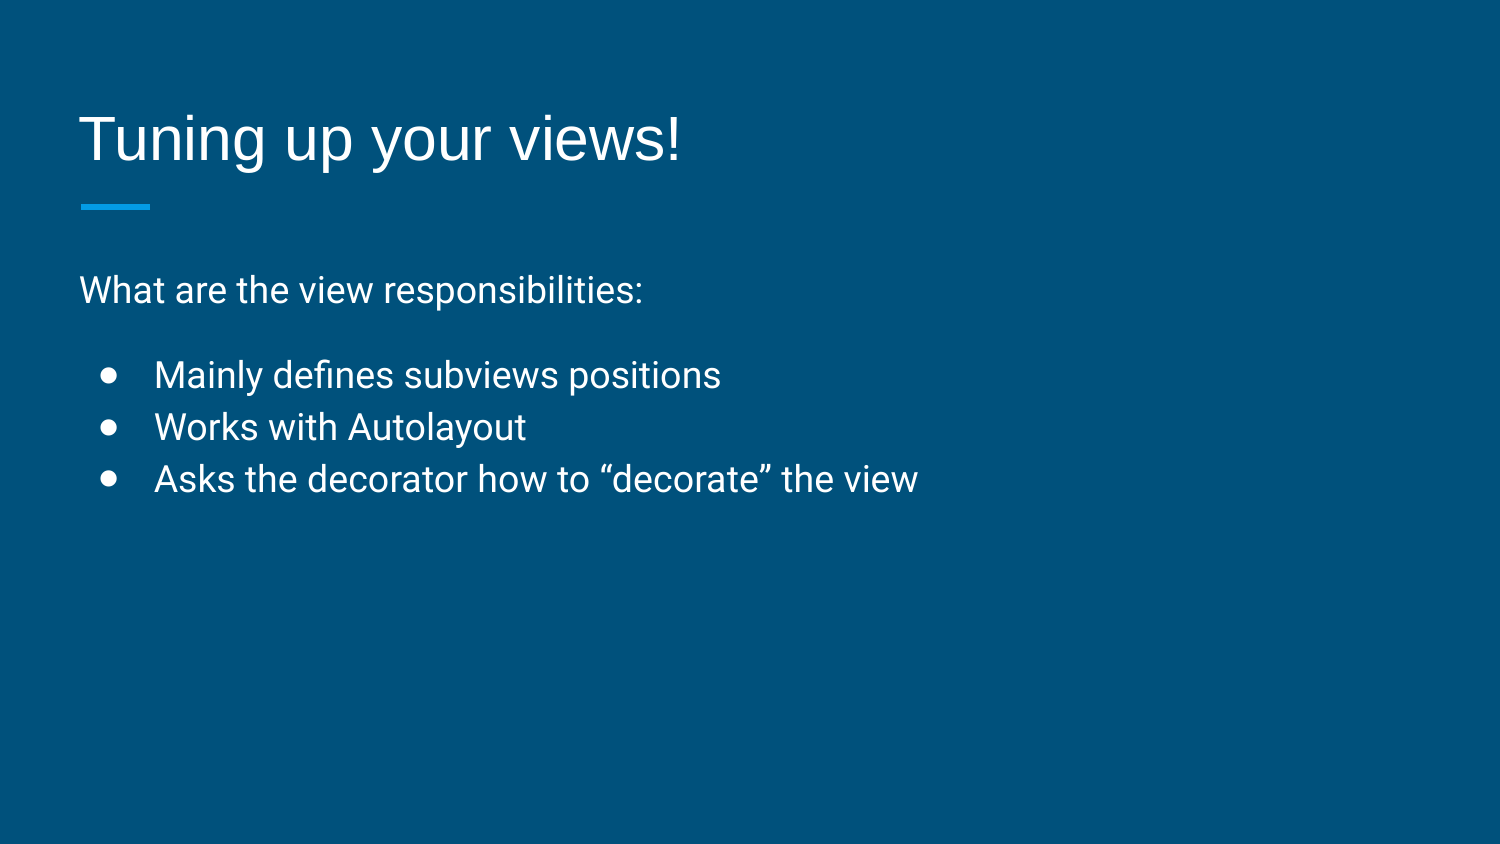

# Tuning up your views!
What are the view responsibilities:
Mainly defines subviews positions
Works with Autolayout
Asks the decorator how to “decorate” the view